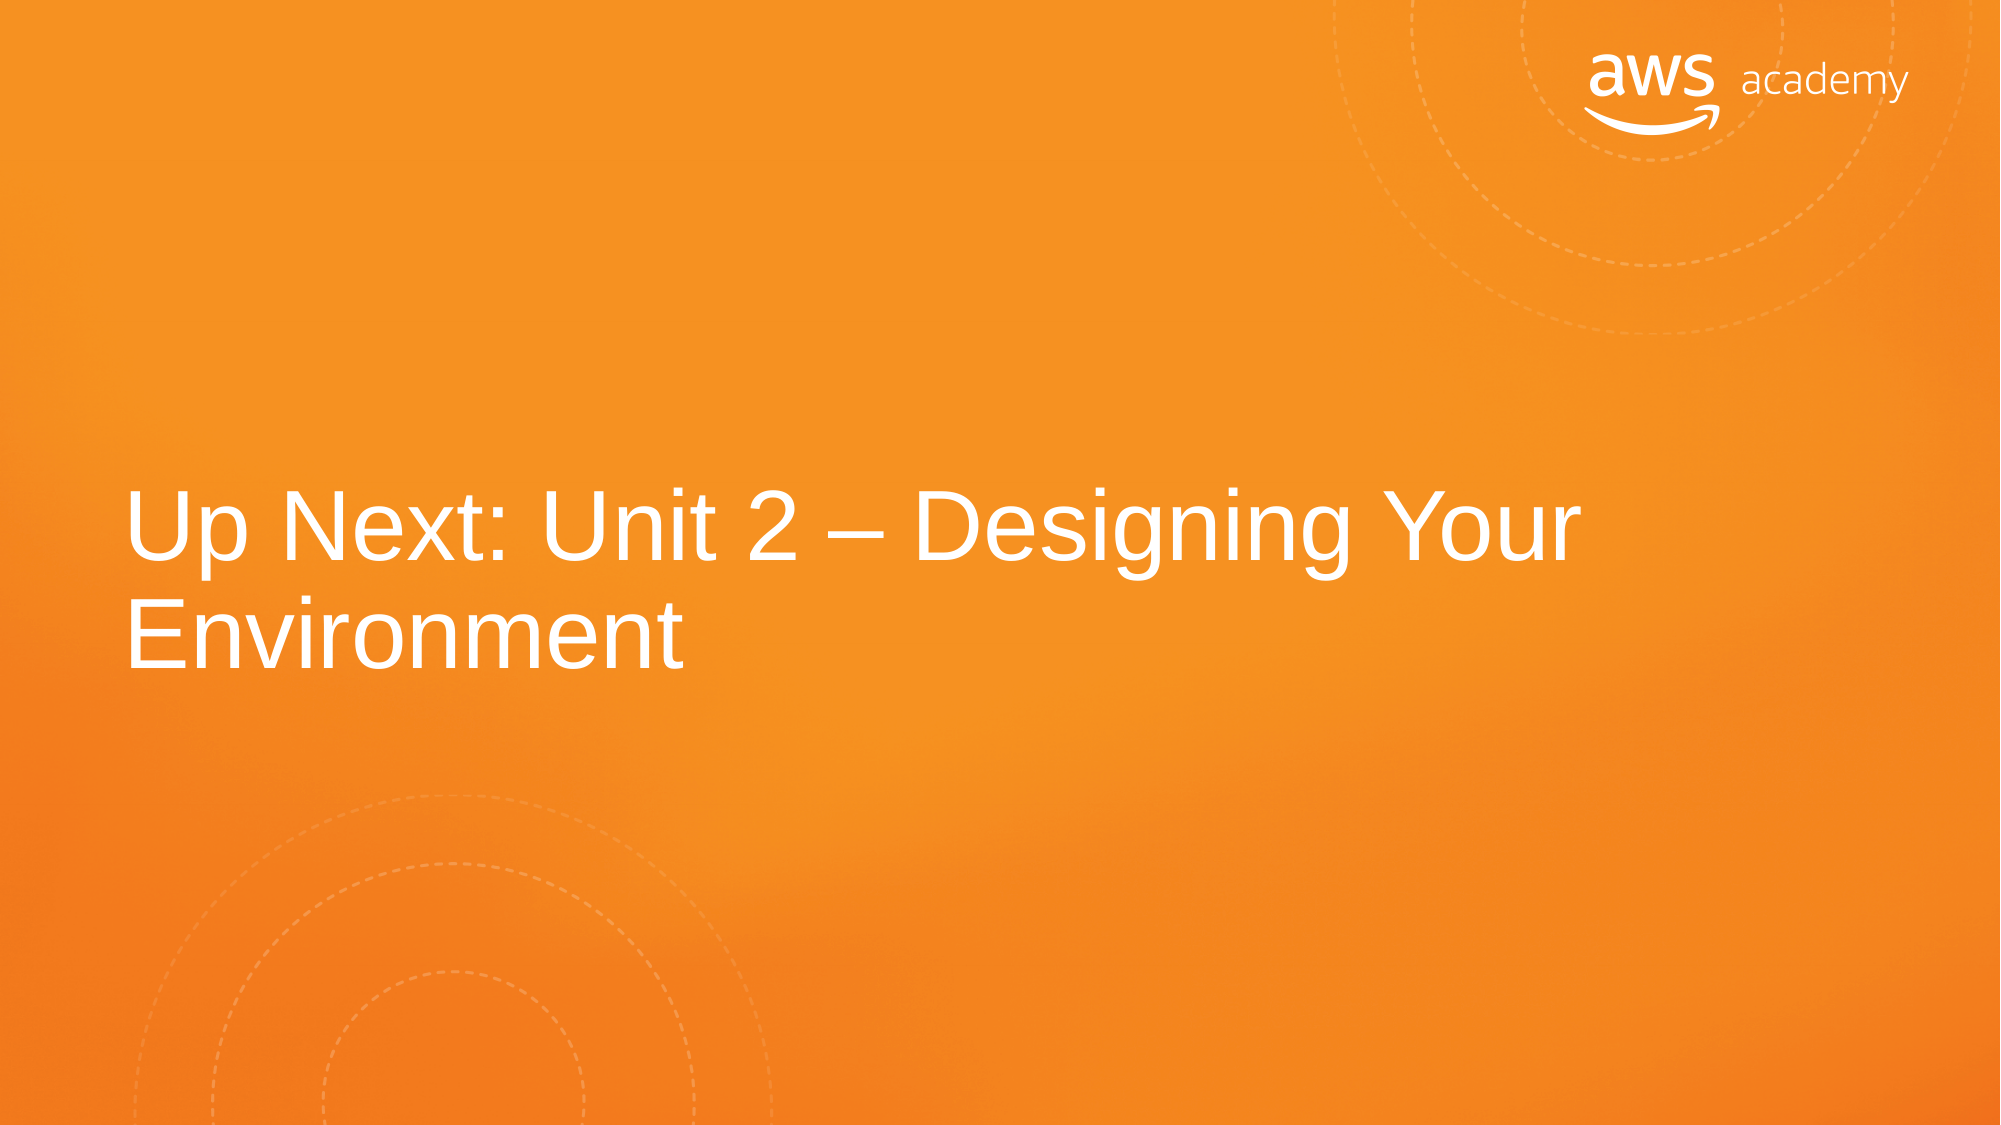

# Up Next: Unit 2 – Designing Your Environment